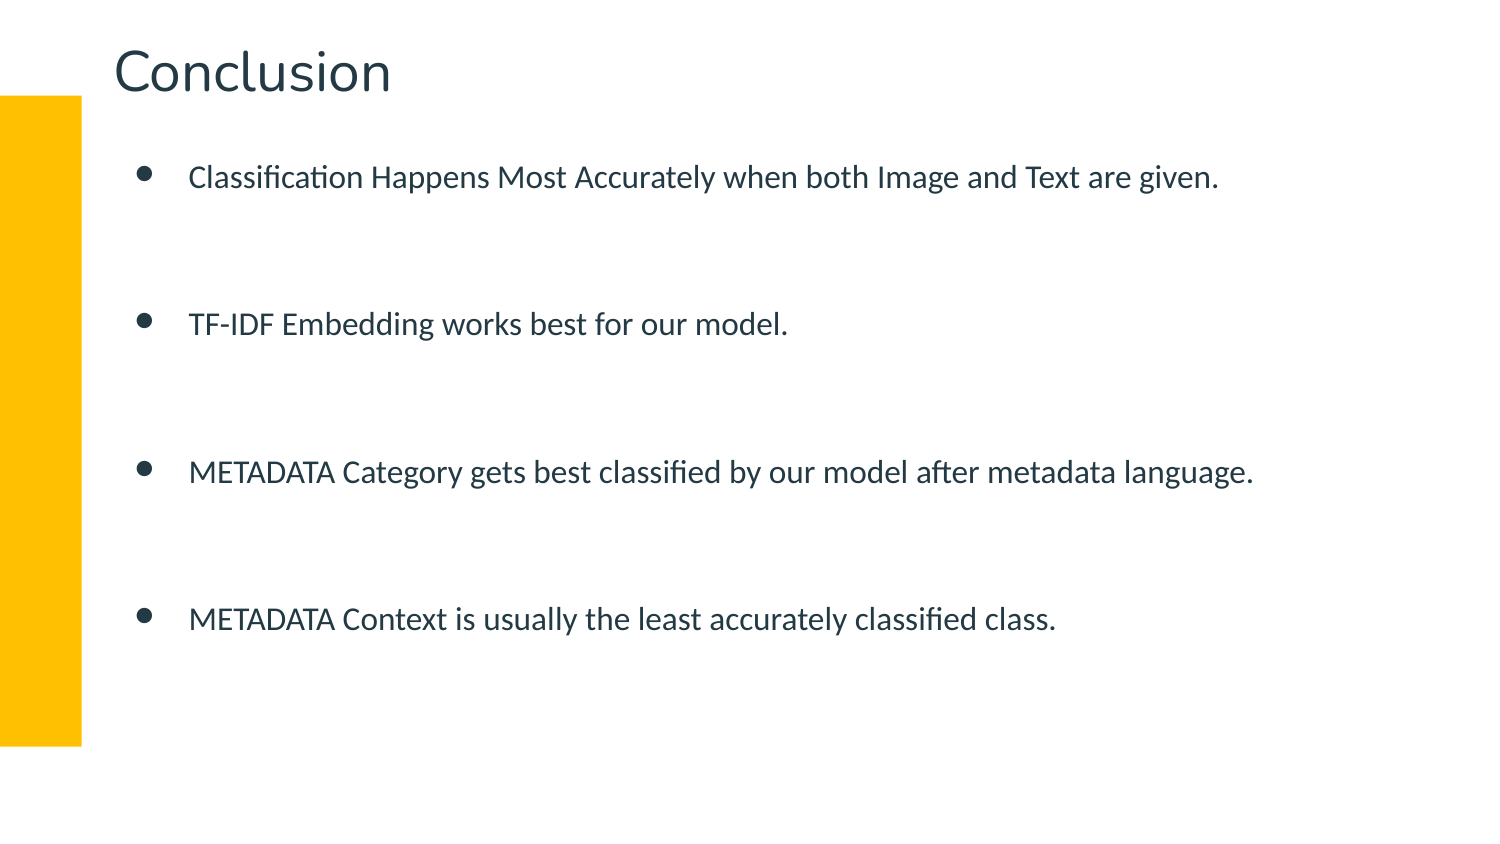

# Conclusion
Classification Happens Most Accurately when both Image and Text are given.

TF-IDF Embedding works best for our model.

METADATA Category gets best classified by our model after metadata language.

METADATA Context is usually the least accurately classified class.